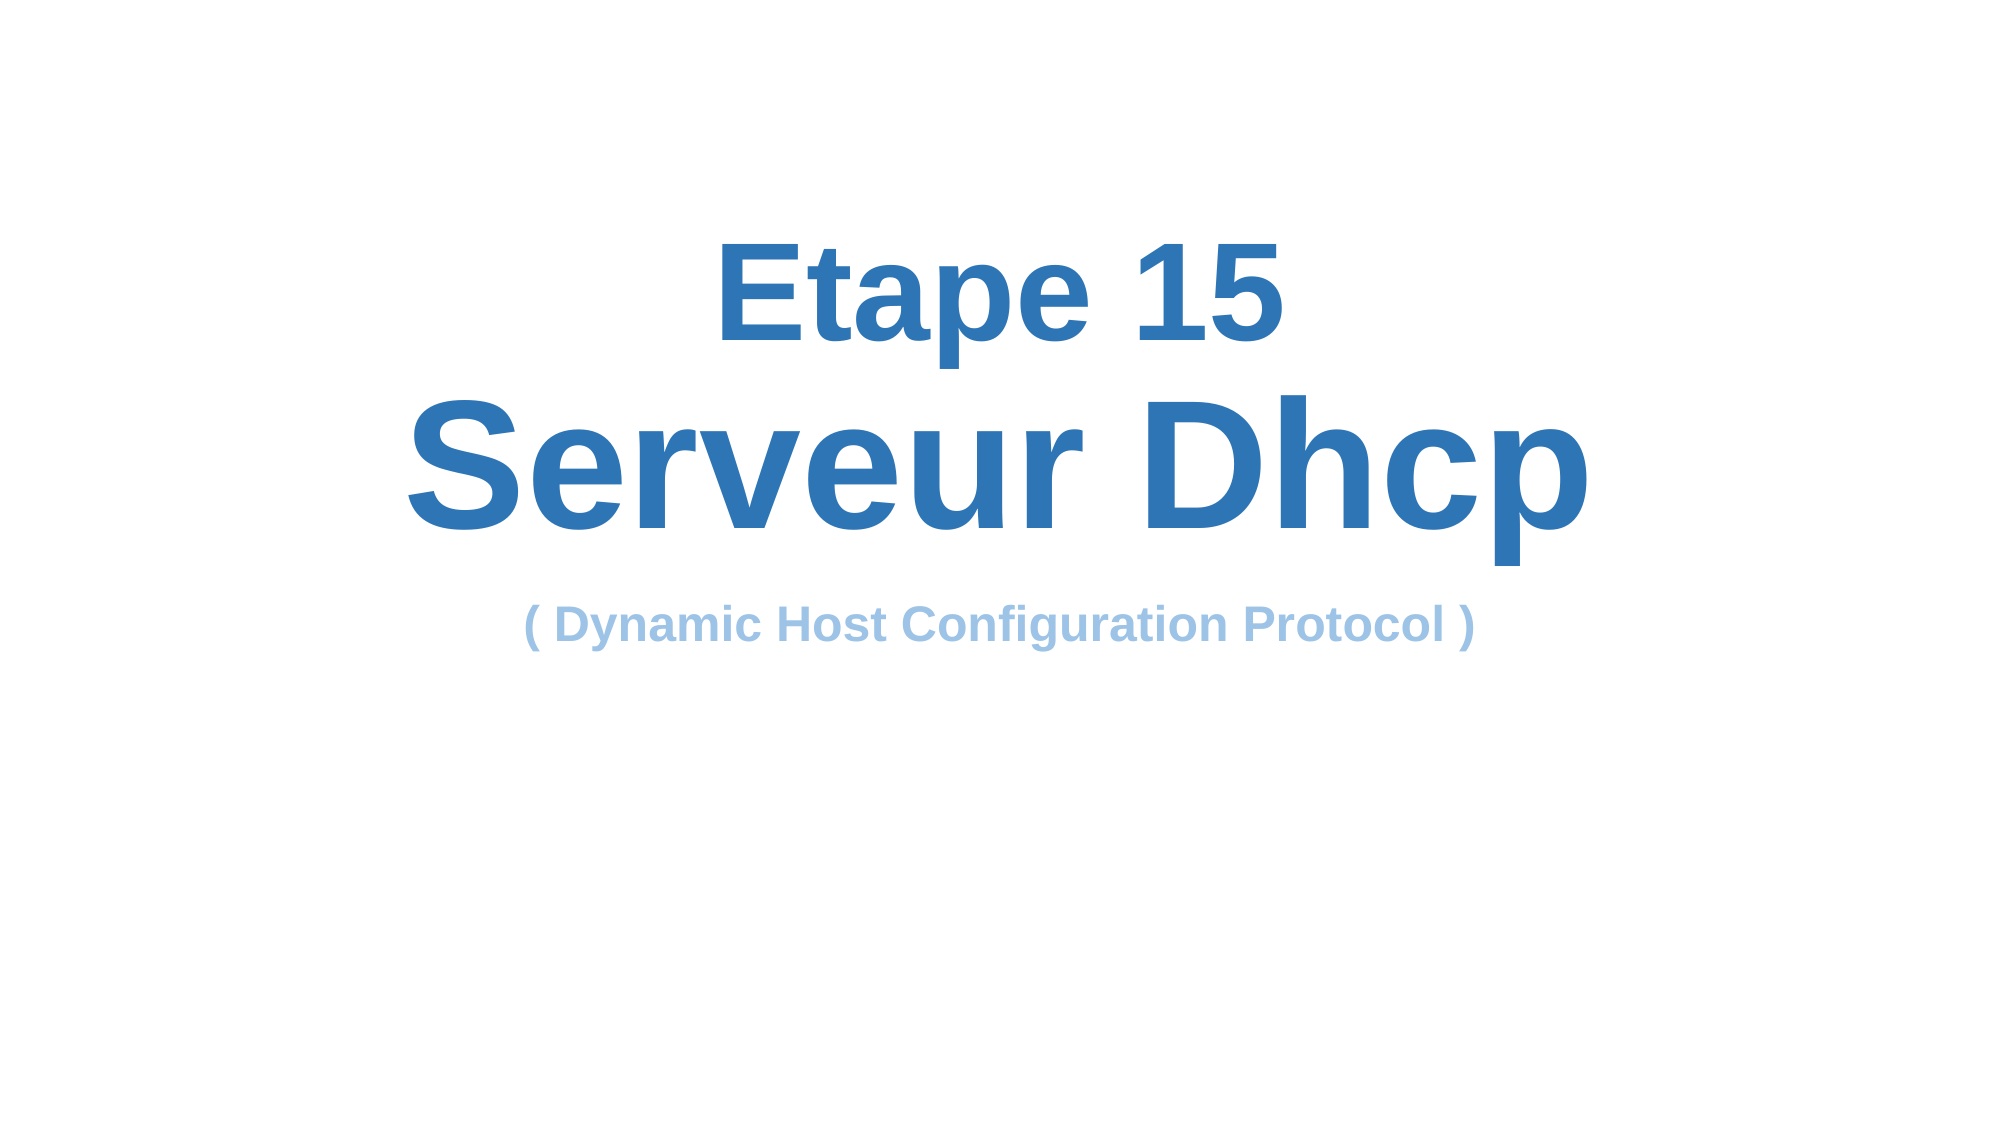

# Etape 15 Serveur Dhcp
( Dynamic Host Configuration Protocol )